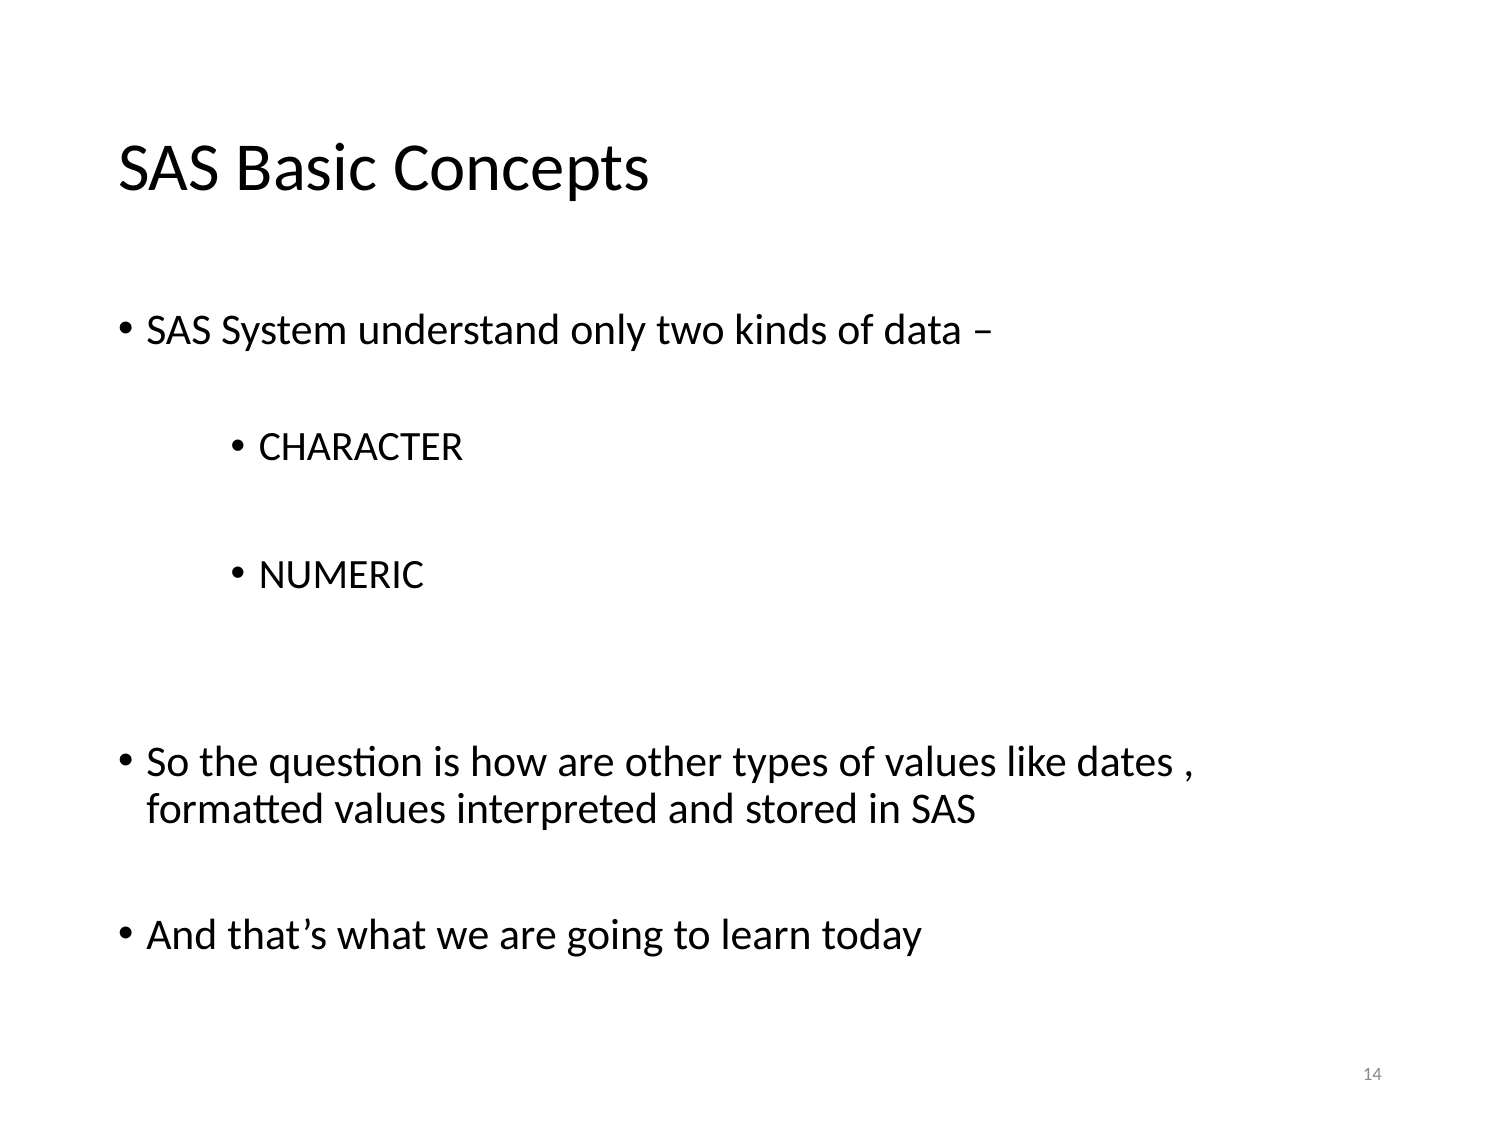

# SAS Basic Concepts
SAS System understand only two kinds of data –

CHARACTER

NUMERIC

So the question is how are other types of values like dates , formatted values interpreted and stored in SAS

And that’s what we are going to learn today
14